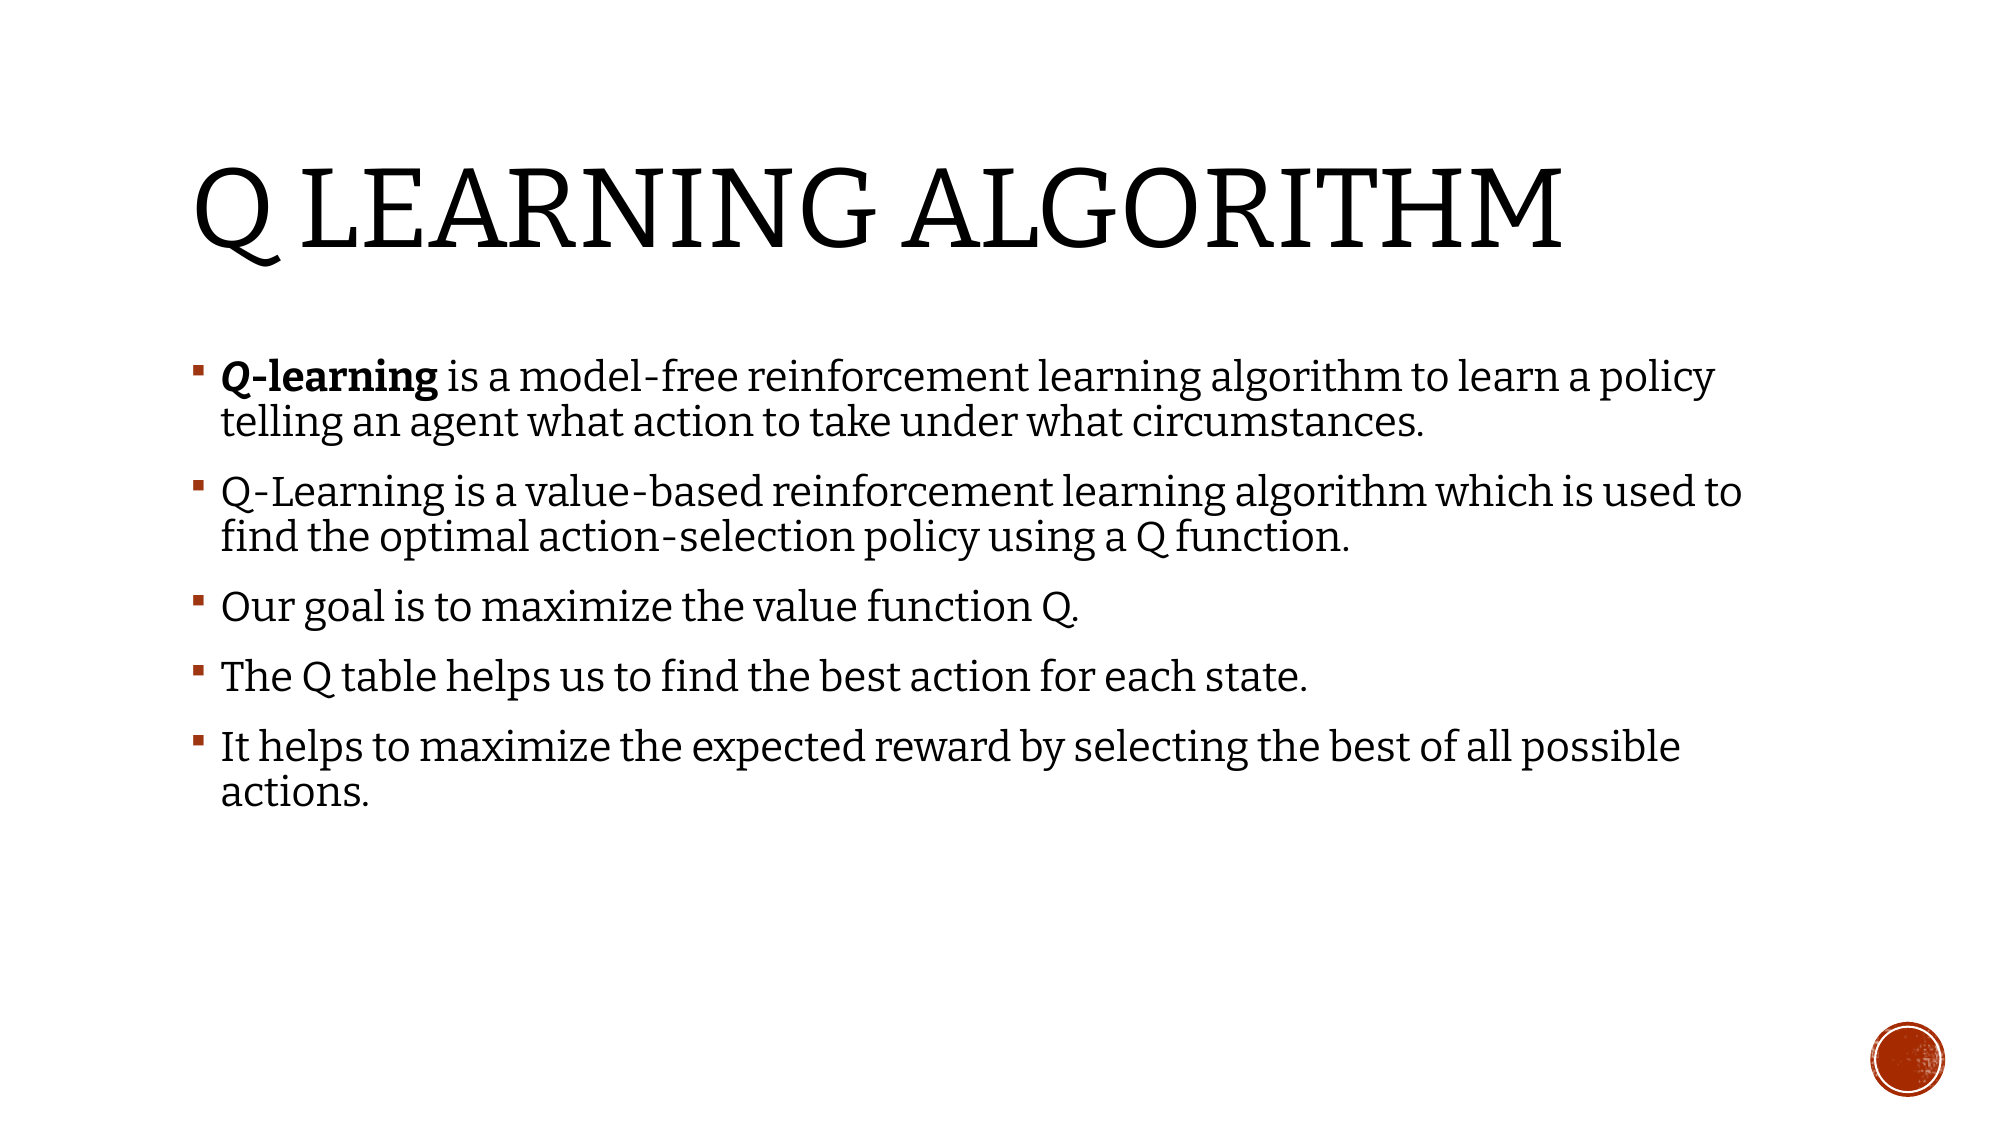

# Q learning algorithm
Q-learning is a model-free reinforcement learning algorithm to learn a policy telling an agent what action to take under what circumstances.
Q-Learning is a value-based reinforcement learning algorithm which is used to find the optimal action-selection policy using a Q function.
Our goal is to maximize the value function Q.
The Q table helps us to find the best action for each state.
It helps to maximize the expected reward by selecting the best of all possible actions.